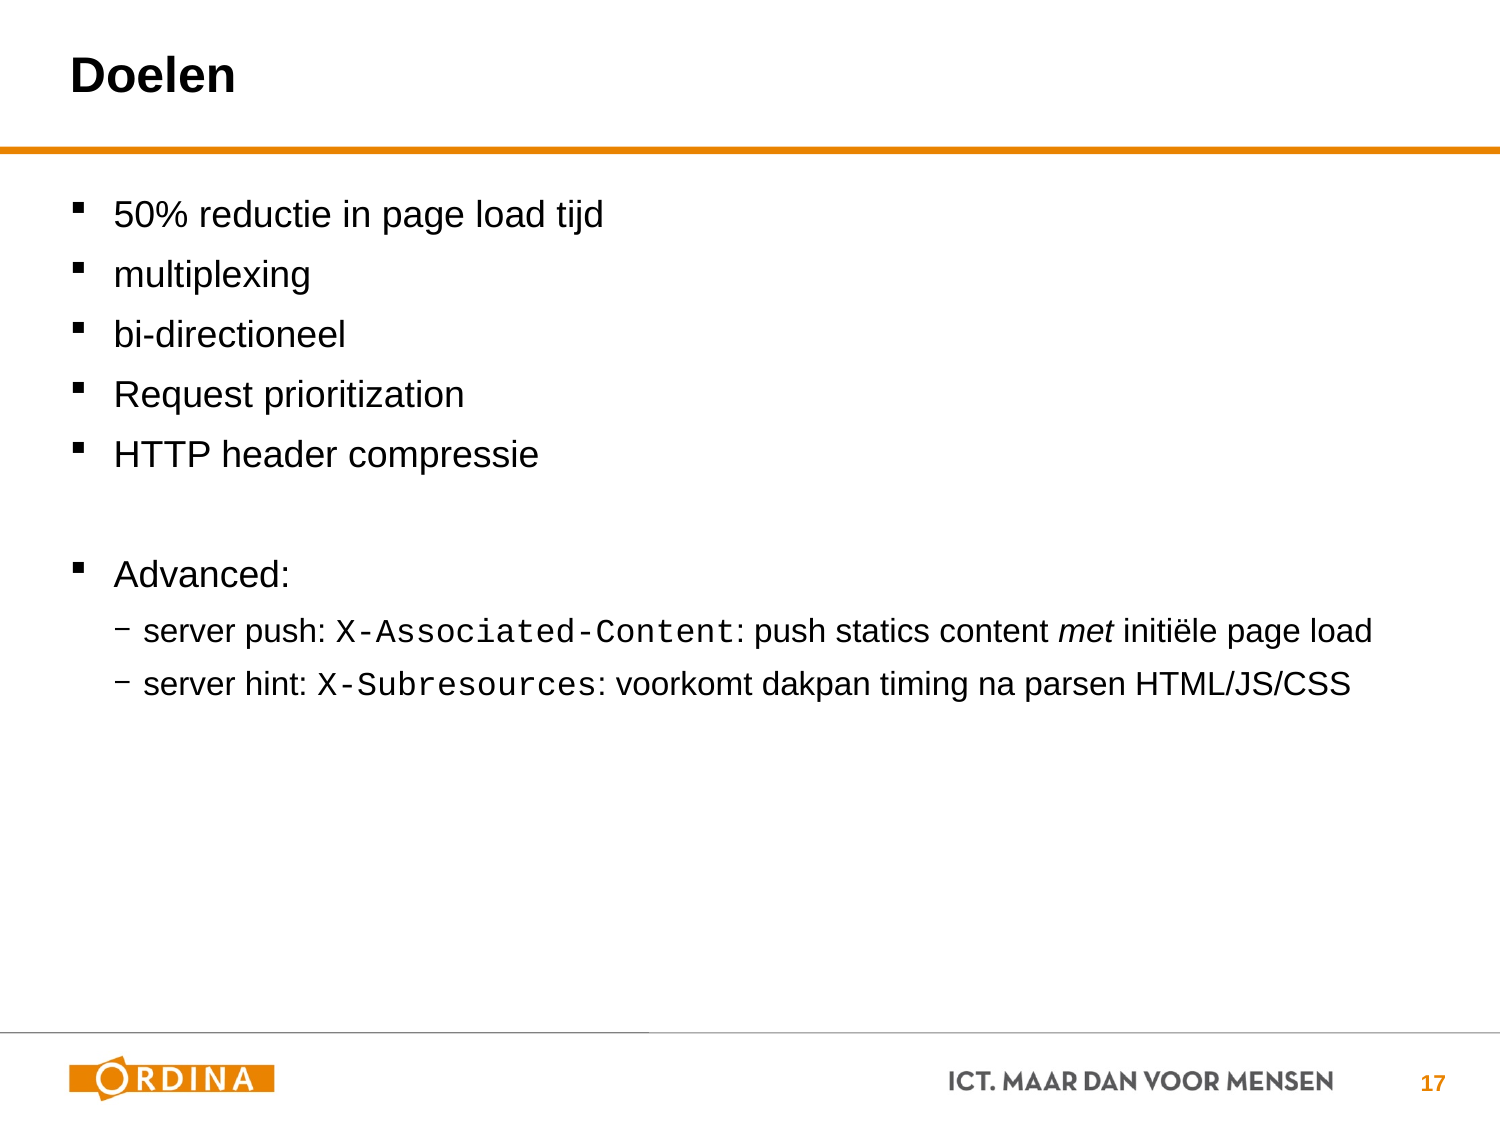

# Doelen
50% reductie in page load tijd
multiplexing
bi-directioneel
Request prioritization
HTTP header compressie

Advanced:
server push: X-Associated-Content: push statics content met initiële page load
server hint: X-Subresources: voorkomt dakpan timing na parsen HTML/JS/CSS

17